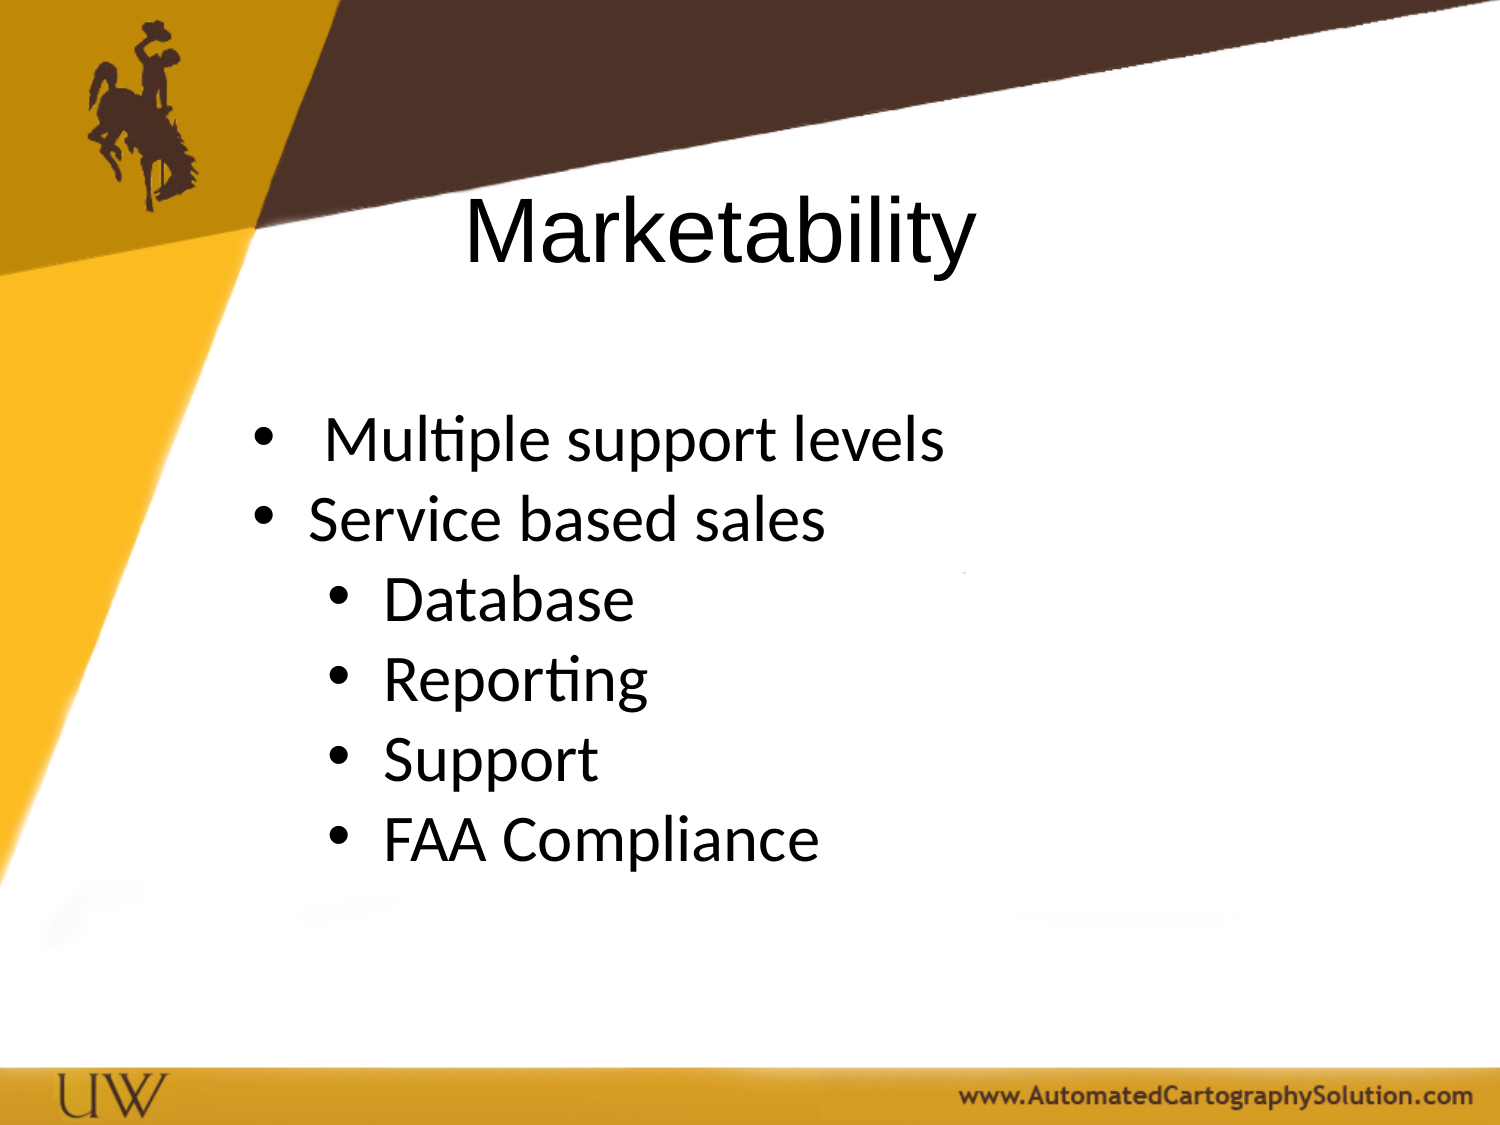

# Marketability
 Multiple support levels
Service based sales
Database
Reporting
Support
FAA Compliance